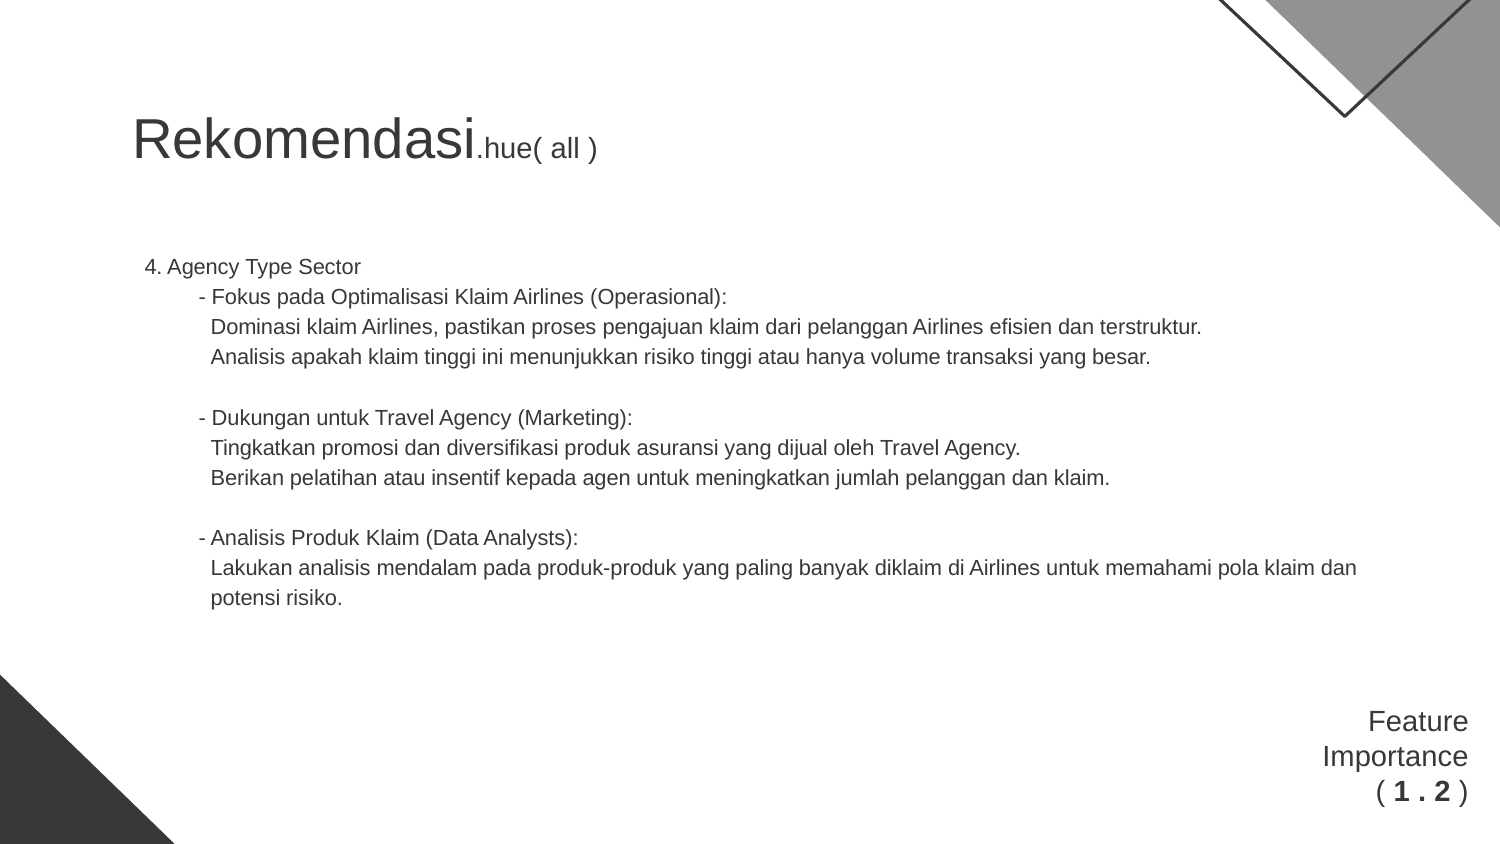

# Rekomendasi.hue( all )
4. Agency Type Sector
         - Fokus pada Optimalisasi Klaim Airlines (Operasional):
           Dominasi klaim Airlines, pastikan proses pengajuan klaim dari pelanggan Airlines efisien dan terstruktur.
           Analisis apakah klaim tinggi ini menunjukkan risiko tinggi atau hanya volume transaksi yang besar.

         - Dukungan untuk Travel Agency (Marketing):
           Tingkatkan promosi dan diversifikasi produk asuransi yang dijual oleh Travel Agency.
           Berikan pelatihan atau insentif kepada agen untuk meningkatkan jumlah pelanggan dan klaim.

         - Analisis Produk Klaim (Data Analysts):
           Lakukan analisis mendalam pada produk-produk yang paling banyak diklaim di Airlines untuk memahami pola klaim dan
           potensi risiko.

Feature Importance
( 1 . 2 )